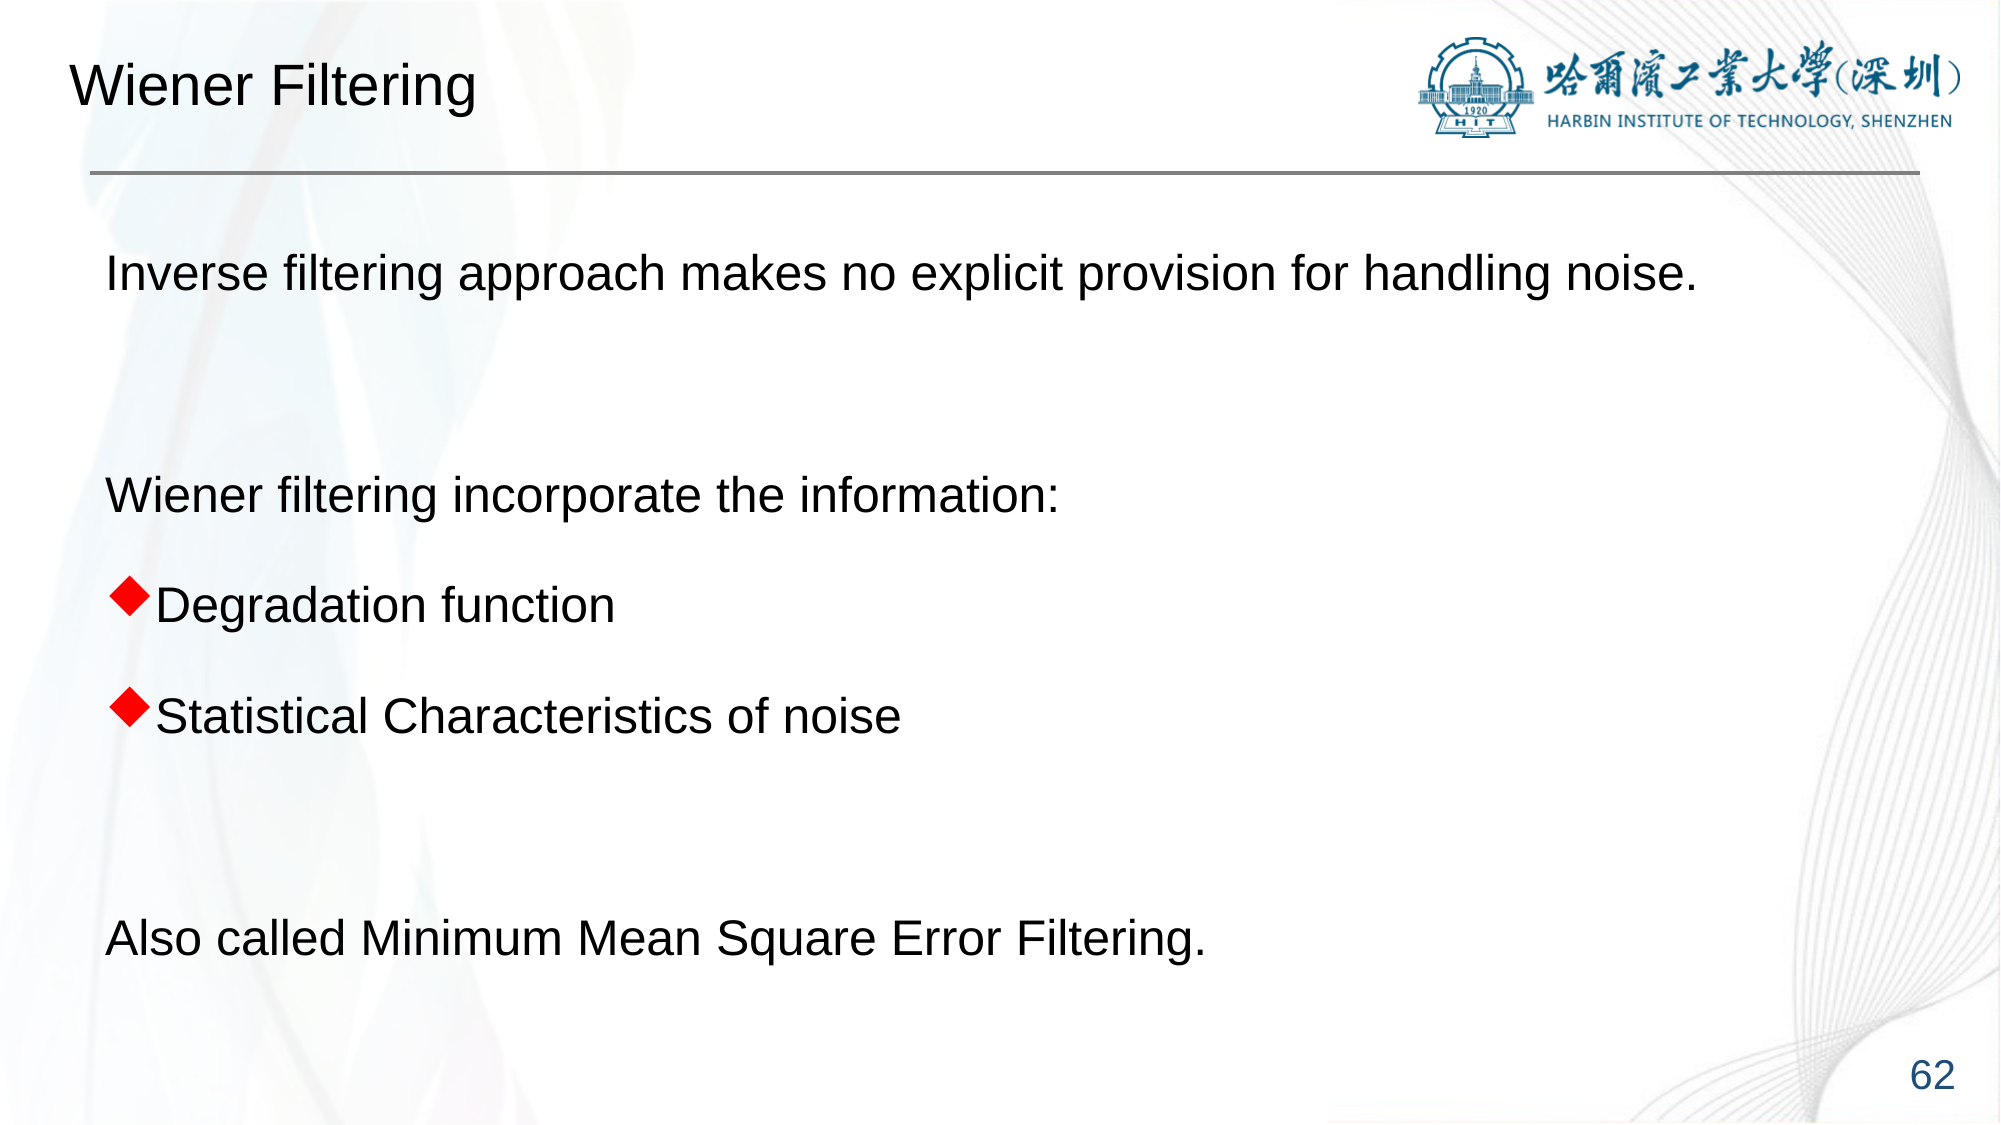

# Wiener Filtering
Inverse filtering approach makes no explicit provision for handling noise.

Wiener filtering incorporate the information:
Degradation function
Statistical Characteristics of noise

Also called Minimum Mean Square Error Filtering.
62